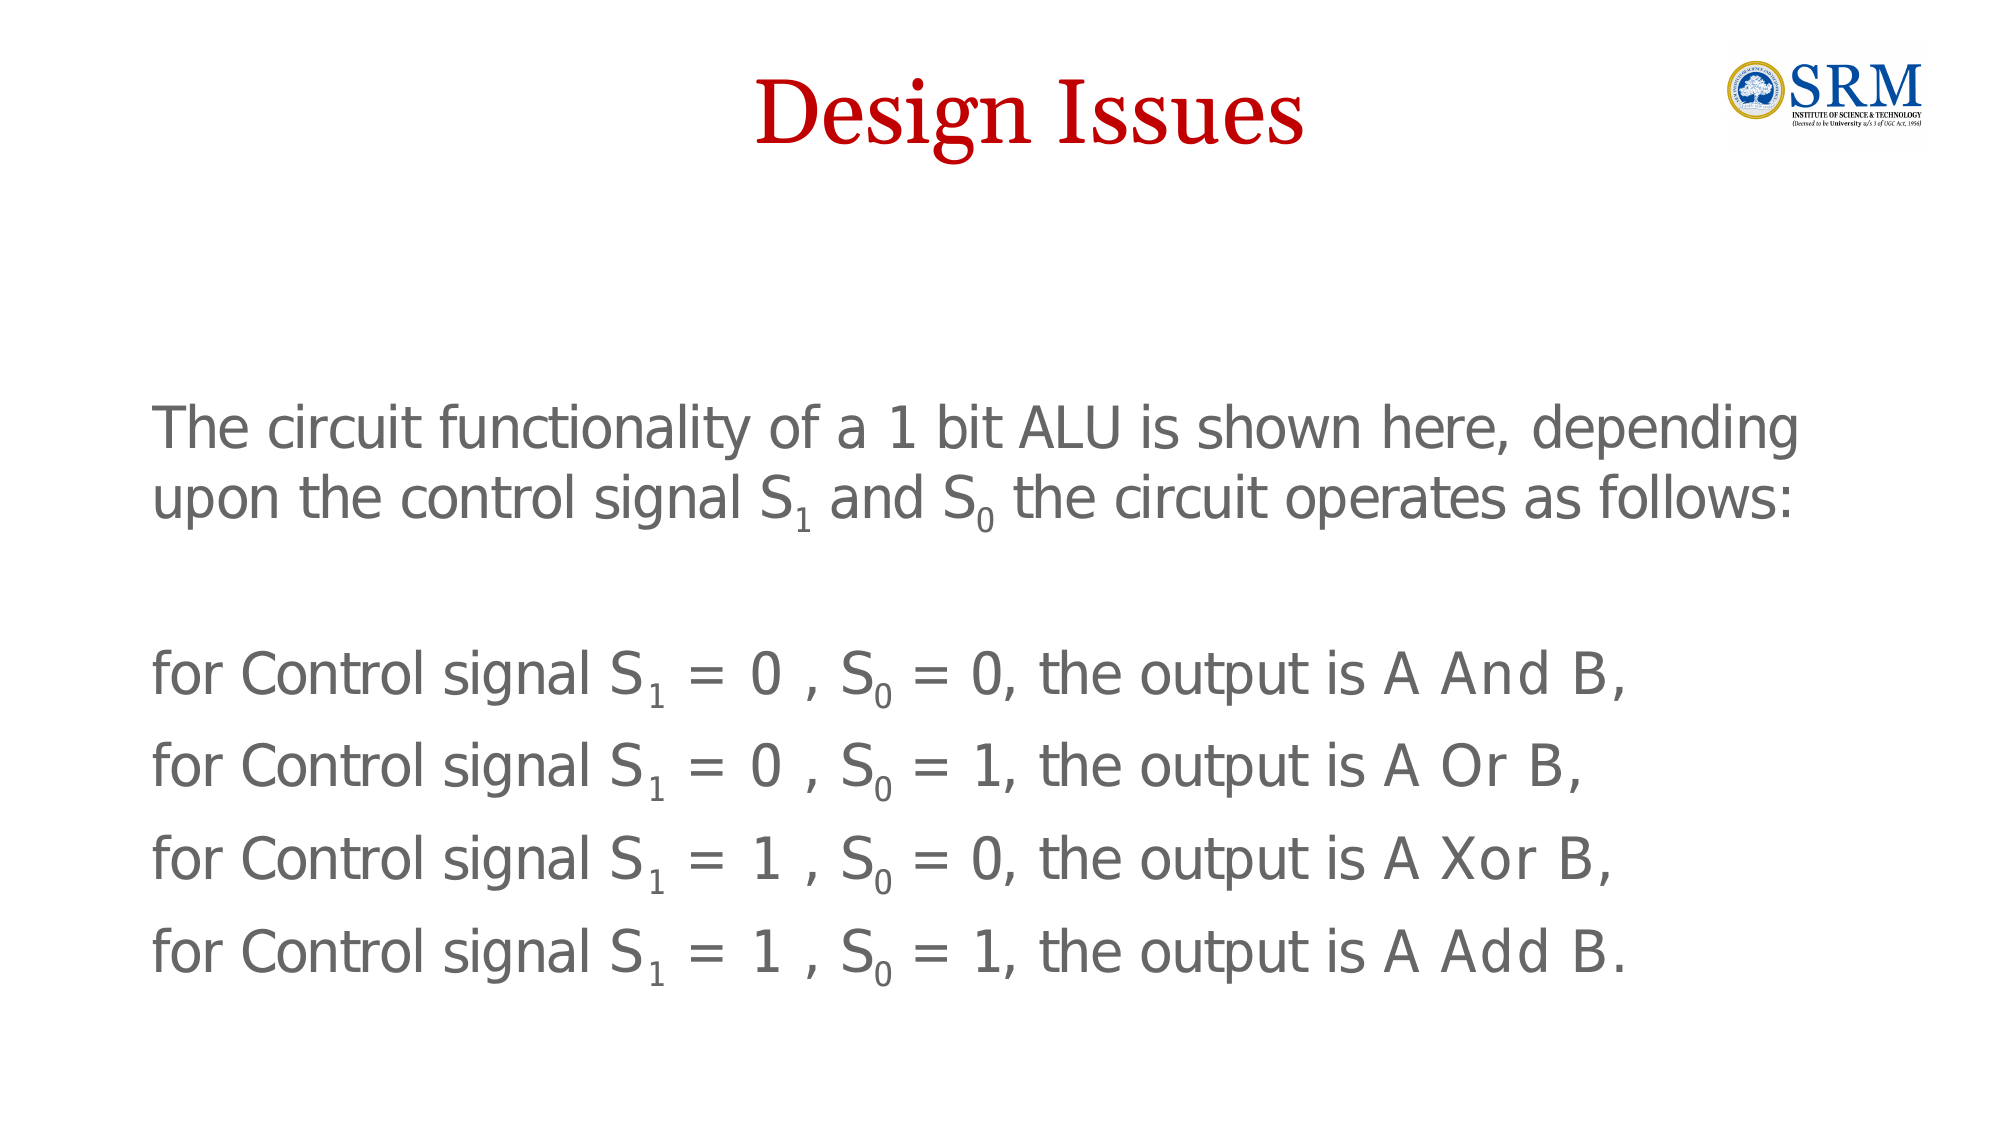

# Design Issues

The circuit functionality of a 1 bit ALU is shown here, depending upon the control signal S1 and S0 the circuit operates as follows:

for Control signal S1 = 0 , S0 = 0, the output is A And B,
for Control signal S1 = 0 , S0 = 1, the output is A Or B,
for Control signal S1 = 1 , S0 = 0, the output is A Xor B,
for Control signal S1 = 1 , S0 = 1, the output is A Add B.